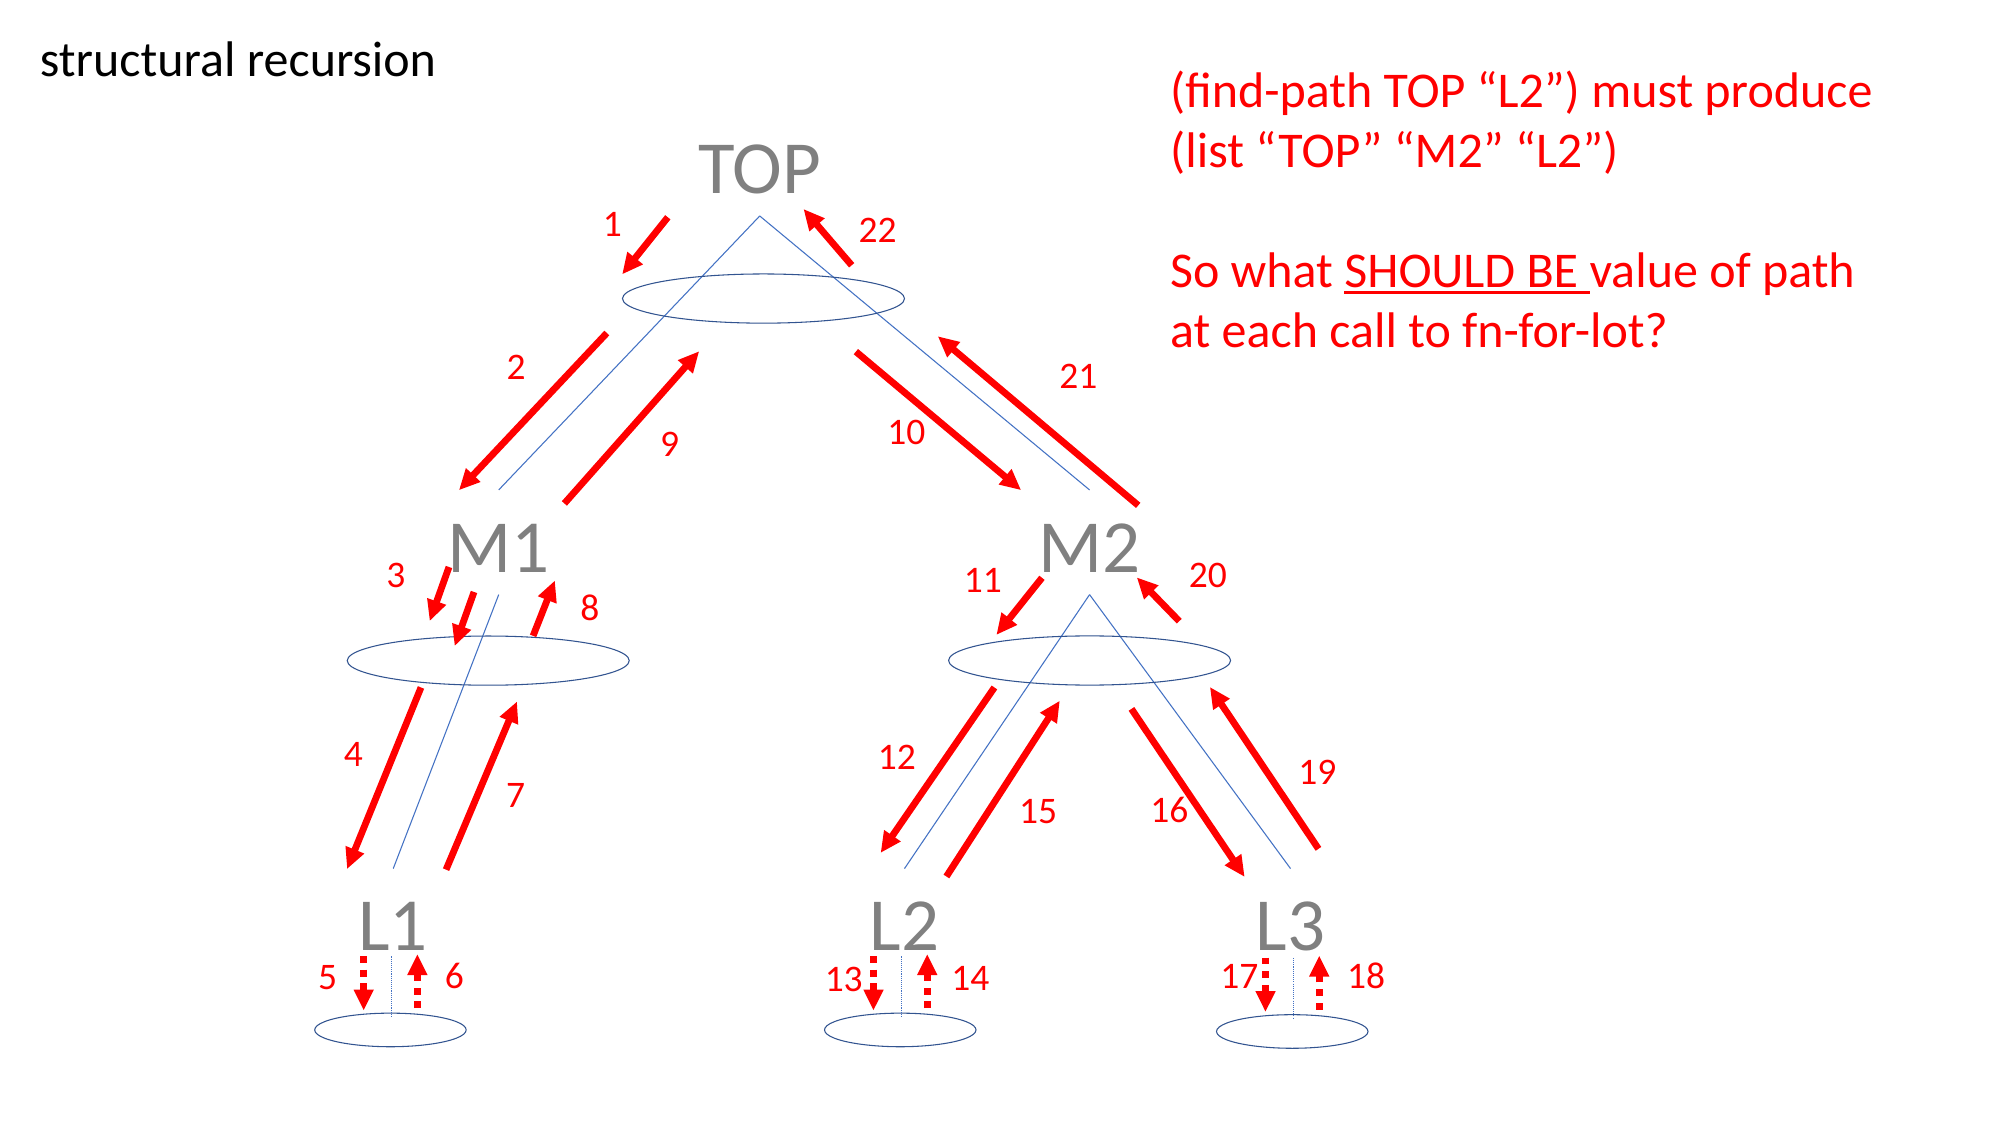

structural recursion
(find-path TOP “L2”) must produce (list “TOP” “M2” “L2”)

So what SHOULD BE value of path at each call to fn-for-lot?
TOP
1
22

2
21
10
9
M1
M2
3
20
11
8

4
12
19
7
16
15
L2
L1
L3
18
6
17
5
14
13